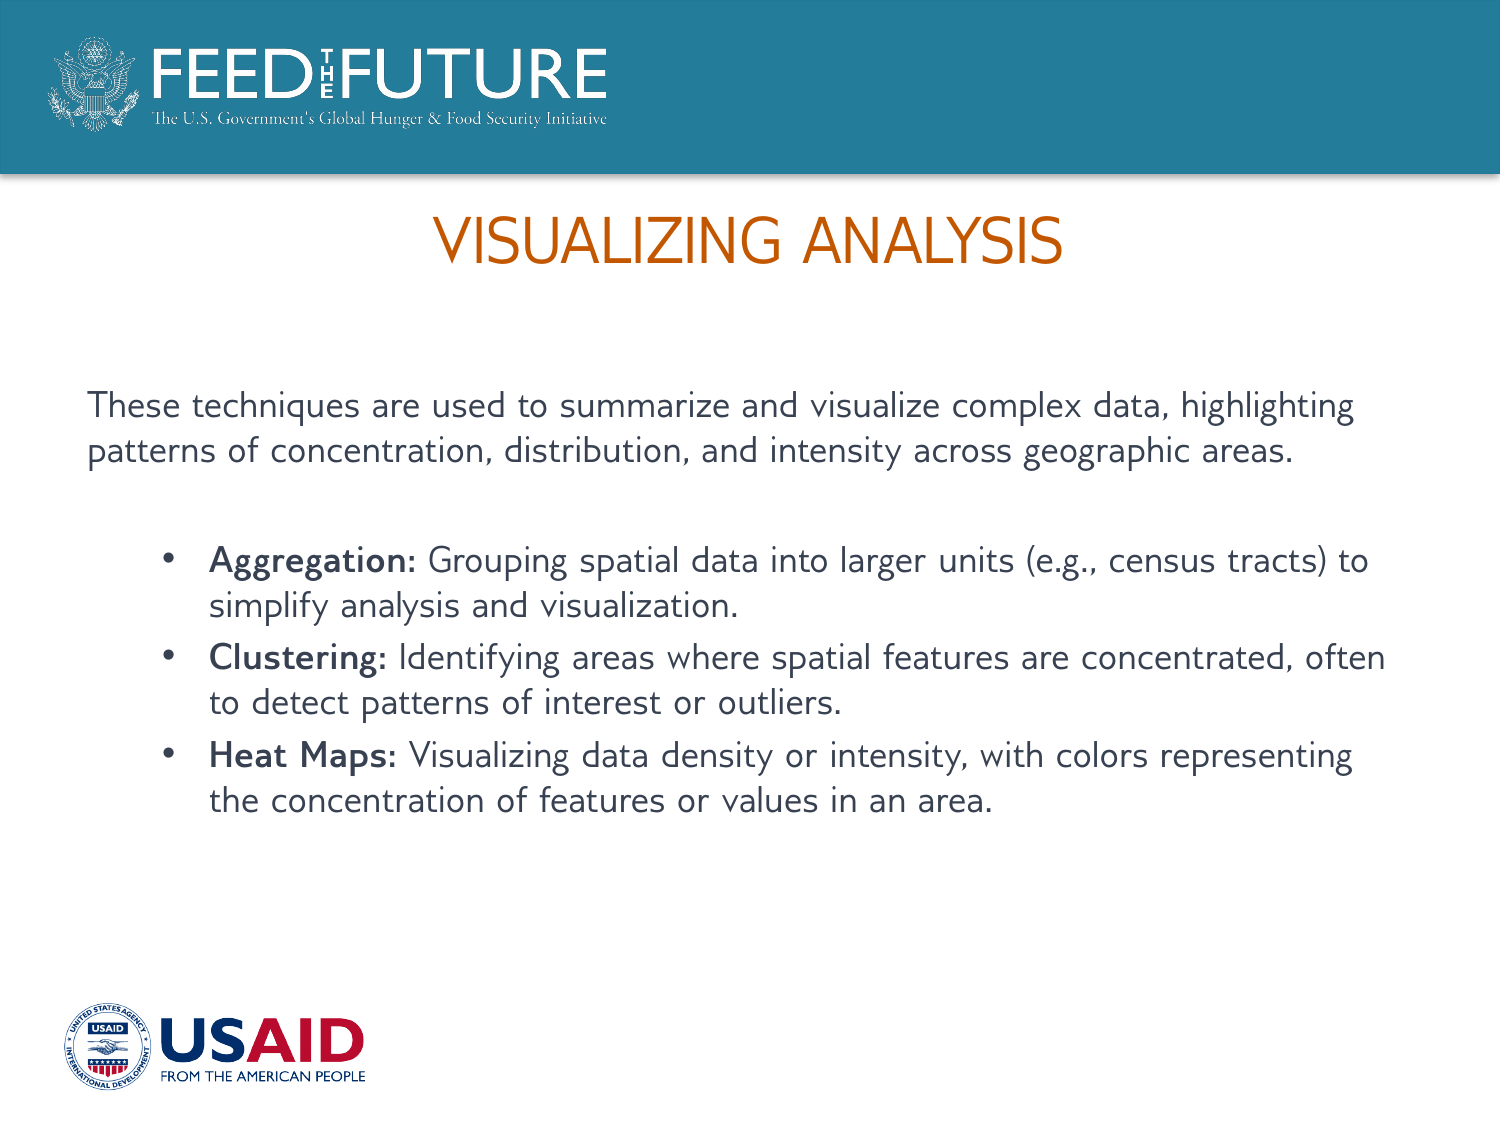

# Visualizing Analysis
These techniques are used to summarize and visualize complex data, highlighting patterns of concentration, distribution, and intensity across geographic areas.
Aggregation: Grouping spatial data into larger units (e.g., census tracts) to simplify analysis and visualization.
Clustering: Identifying areas where spatial features are concentrated, often to detect patterns of interest or outliers.
Heat Maps: Visualizing data density or intensity, with colors representing the concentration of features or values in an area.